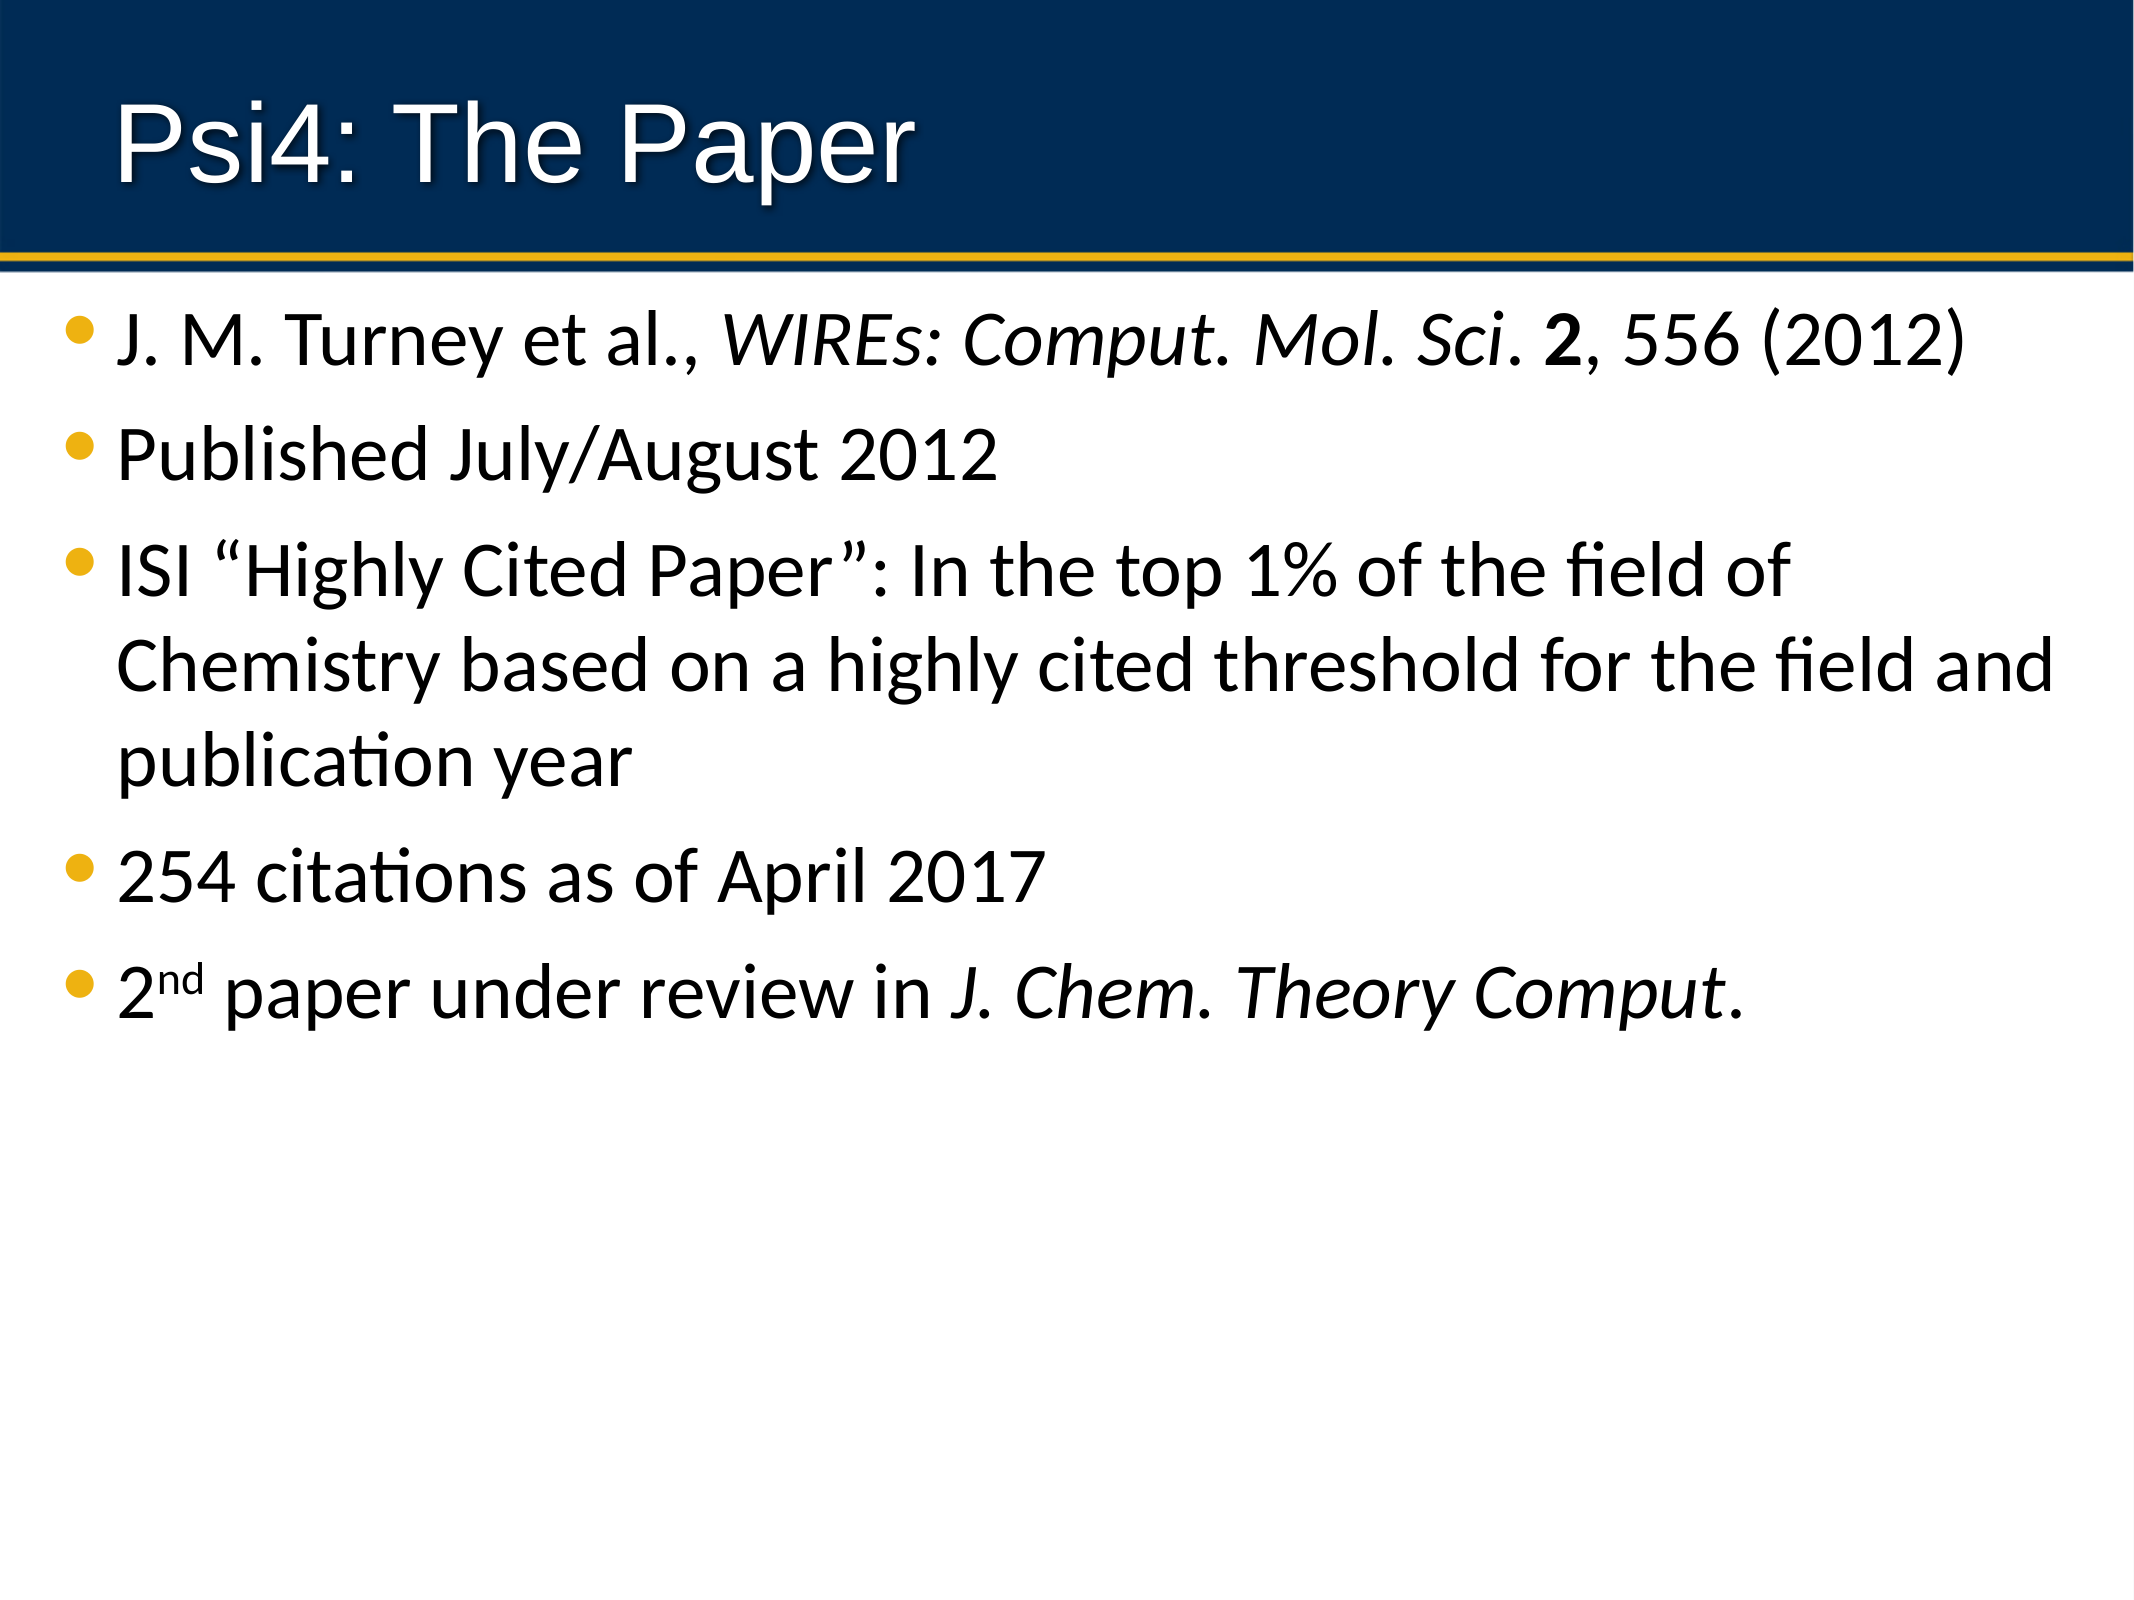

# Psi4: The Paper
J. M. Turney et al., WIREs: Comput. Mol. Sci. 2, 556 (2012)
Published July/August 2012
ISI “Highly Cited Paper”: In the top 1% of the field of Chemistry based on a highly cited threshold for the field and publication year
254 citations as of April 2017
2nd paper under review in J. Chem. Theory Comput.